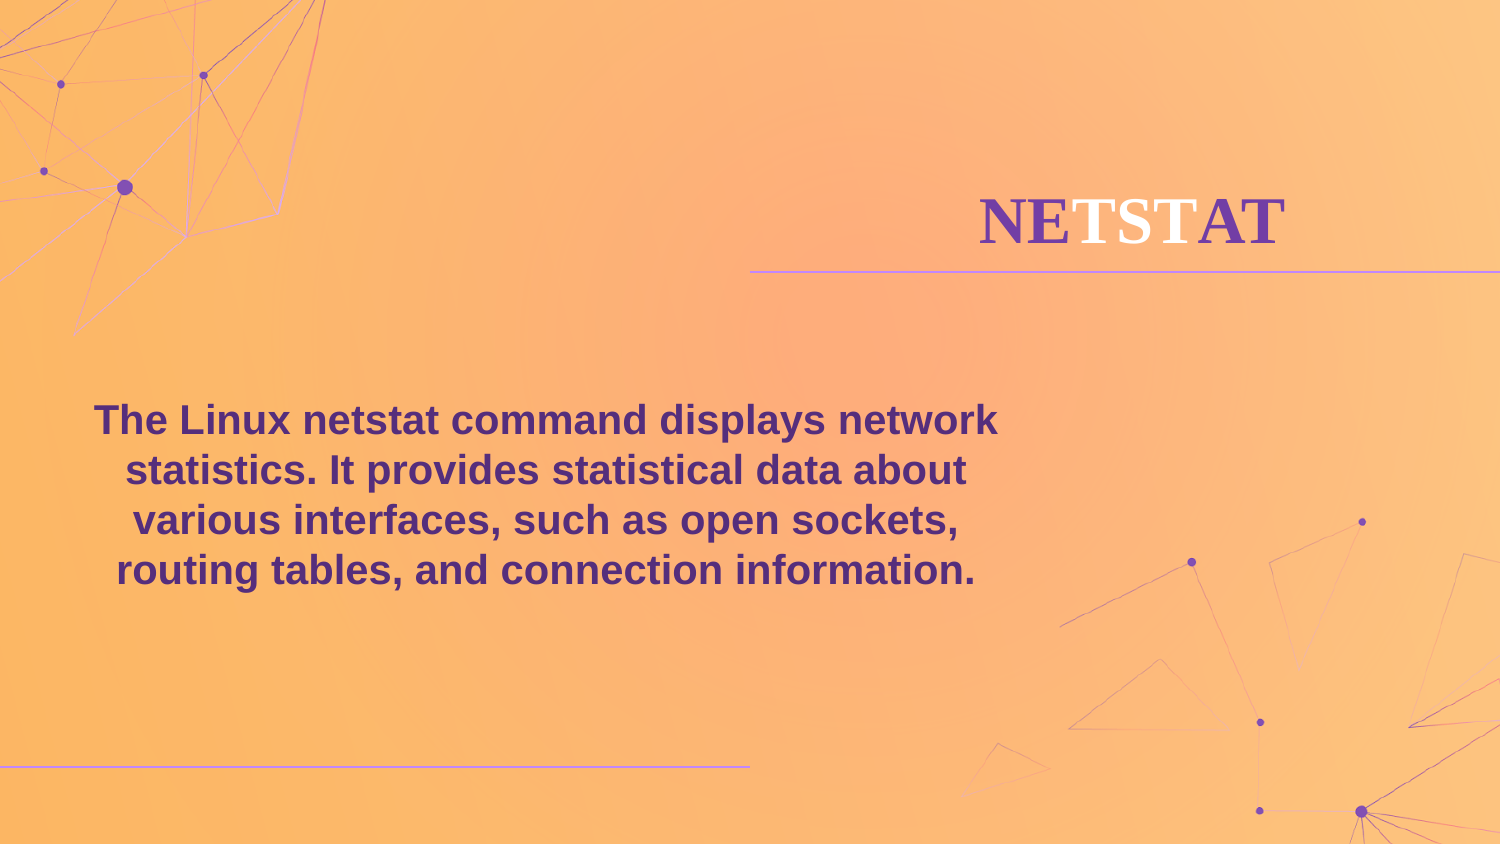

# NETSTAT
The Linux netstat command displays network statistics. It provides statistical data about various interfaces, such as open sockets, routing tables, and connection information.